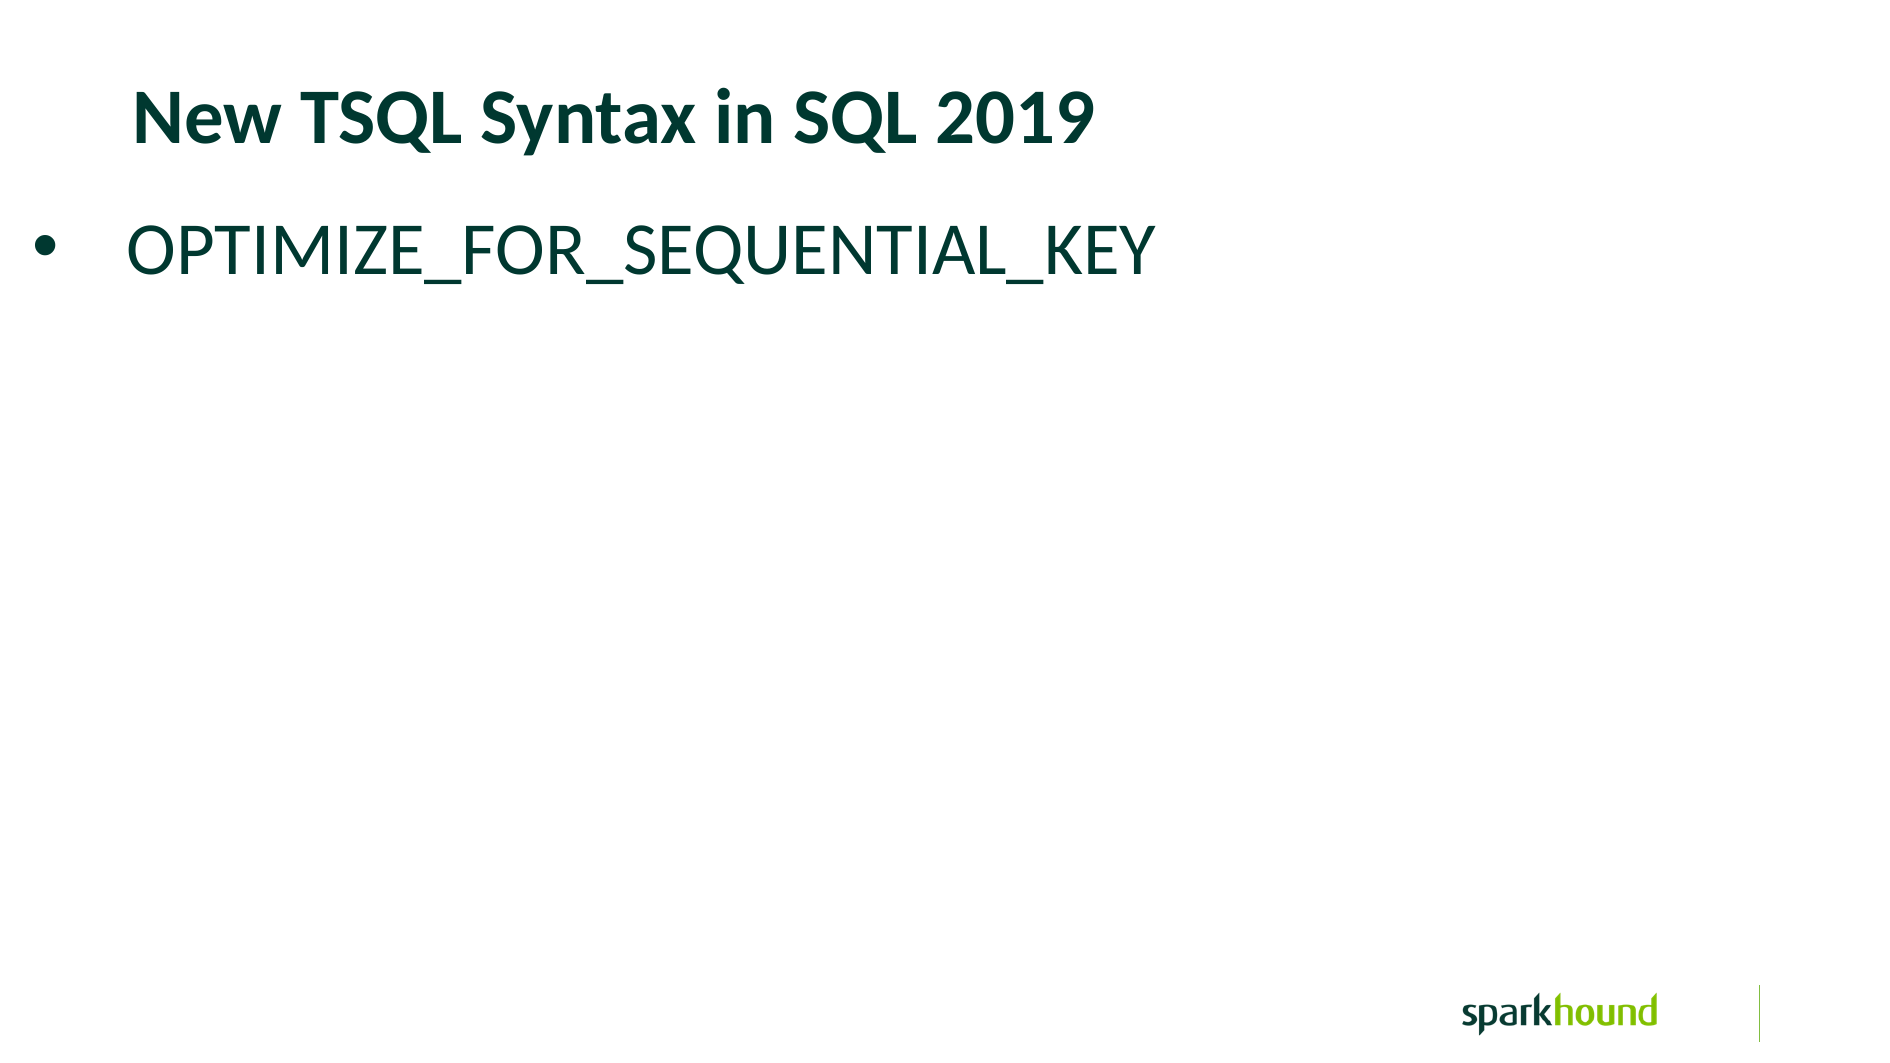

New TSQL Syntax in SQL 2019
OPTIMIZE_FOR_SEQUENTIAL_KEY